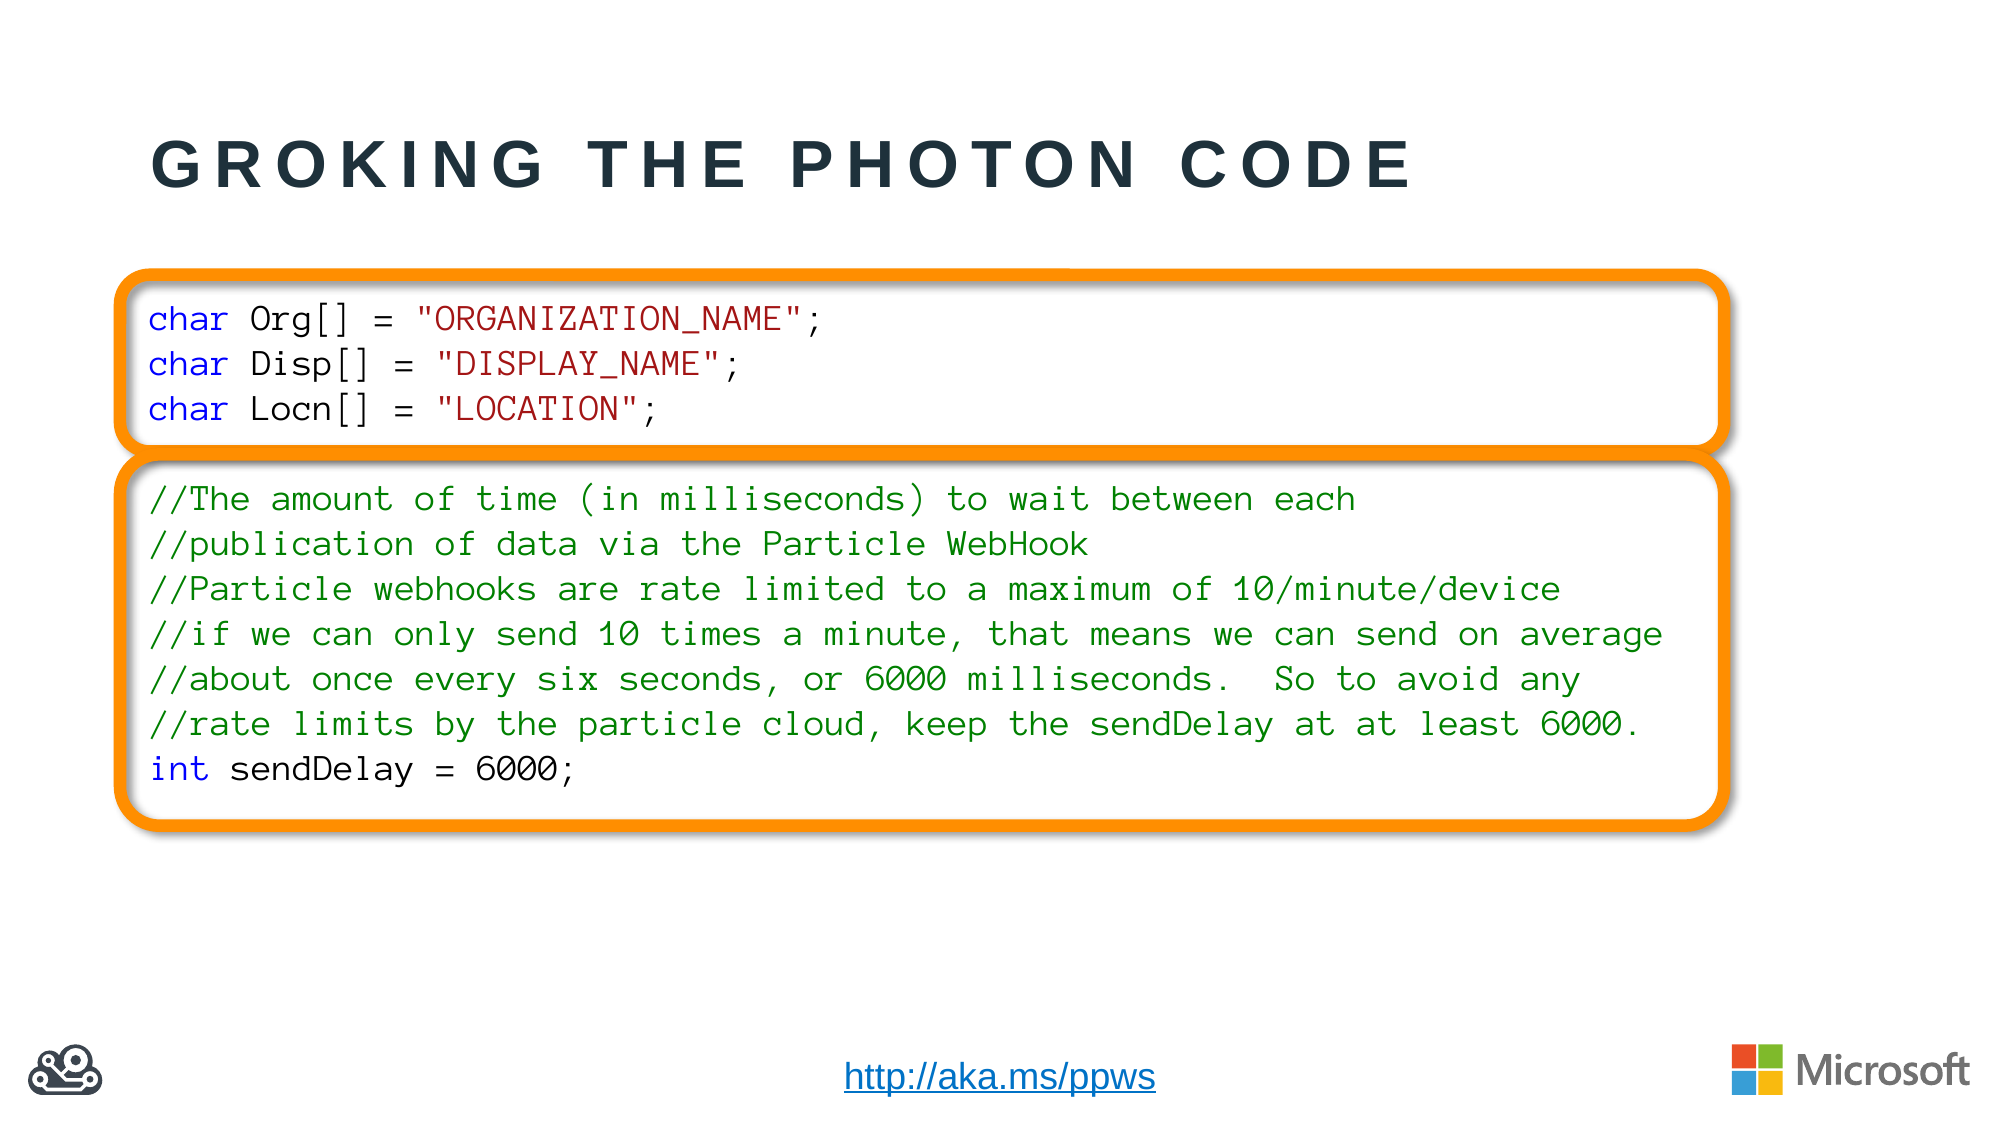

# Groking the photon code

char Org[] = "ORGANIZATION_NAME";
char Disp[] = "DISPLAY_NAME";
char Locn[] = "LOCATION";

//The amount of time (in milliseconds) to wait between each
//publication of data via the Particle WebHook
//Particle webhooks are rate limited to a maximum of 10/minute/device
//if we can only send 10 times a minute, that means we can send on average
//about once every six seconds, or 6000 milliseconds.  So to avoid any
//rate limits by the particle cloud, keep the sendDelay at at least 6000.
int sendDelay = 6000;